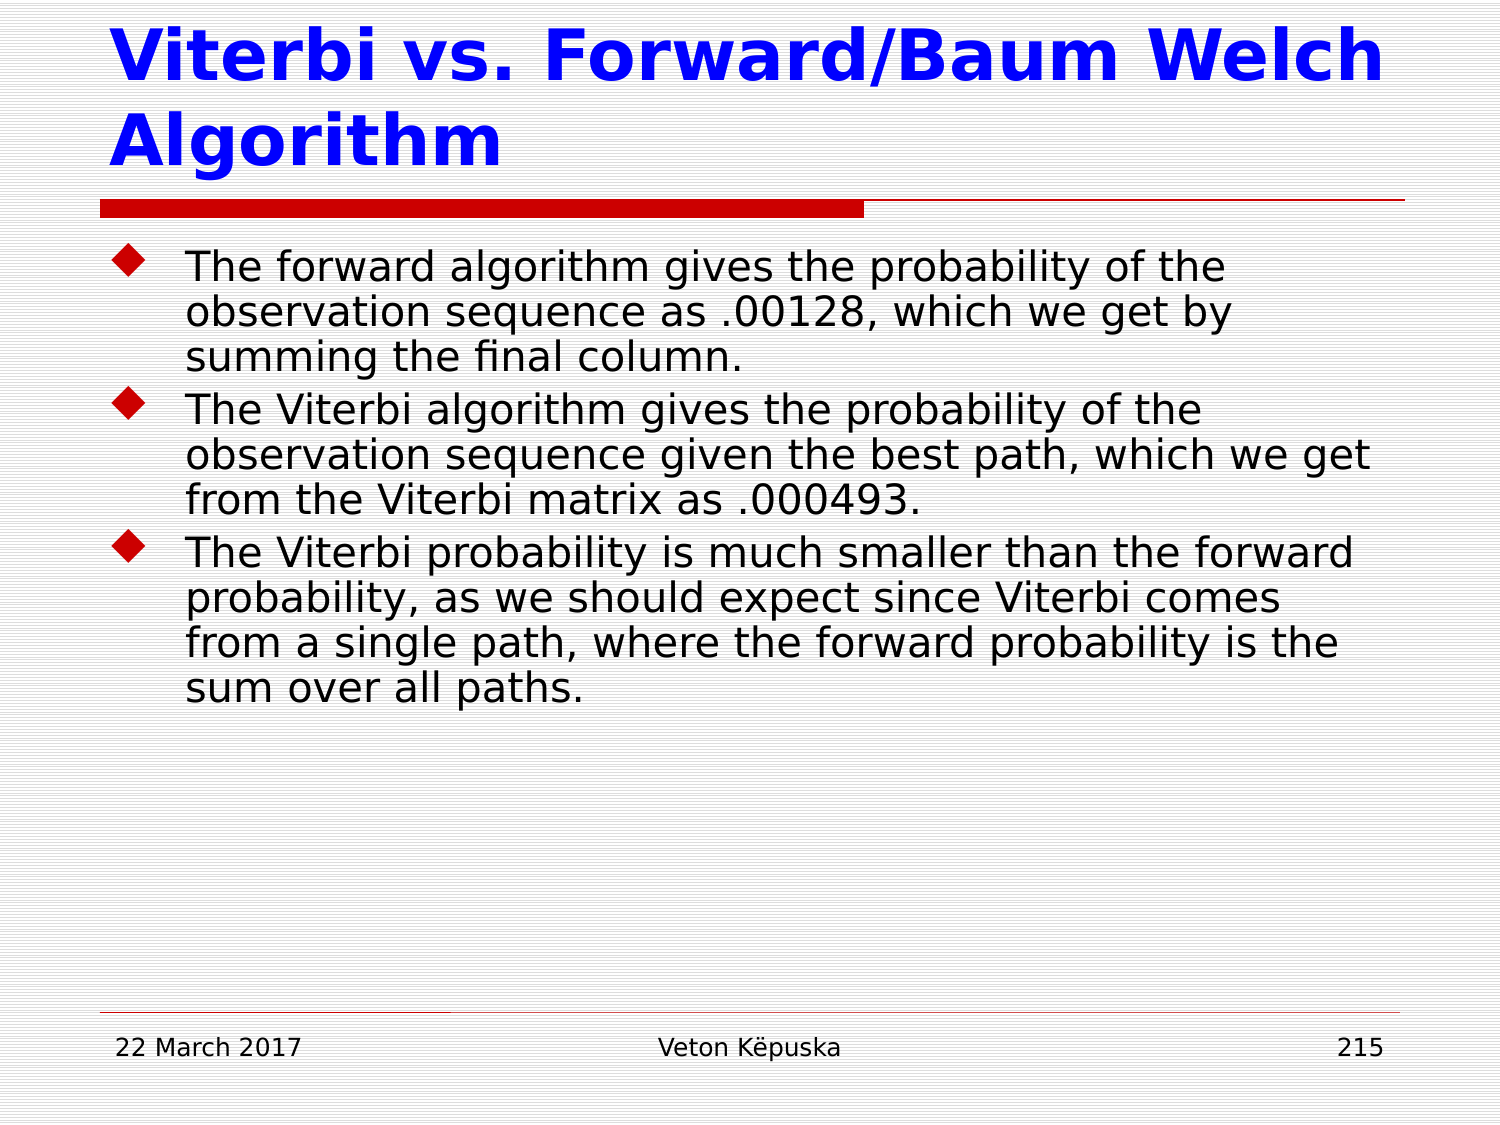

# Viterbi vs. Forward/Baum Welch Algorithm
The forward algorithm gives the probability of the observation sequence as .00128, which we get by summing the final column.
The Viterbi algorithm gives the probability of the observation sequence given the best path, which we get from the Viterbi matrix as .000493.
The Viterbi probability is much smaller than the forward probability, as we should expect since Viterbi comes from a single path, where the forward probability is the sum over all paths.
22 March 2017
Veton Këpuska
215